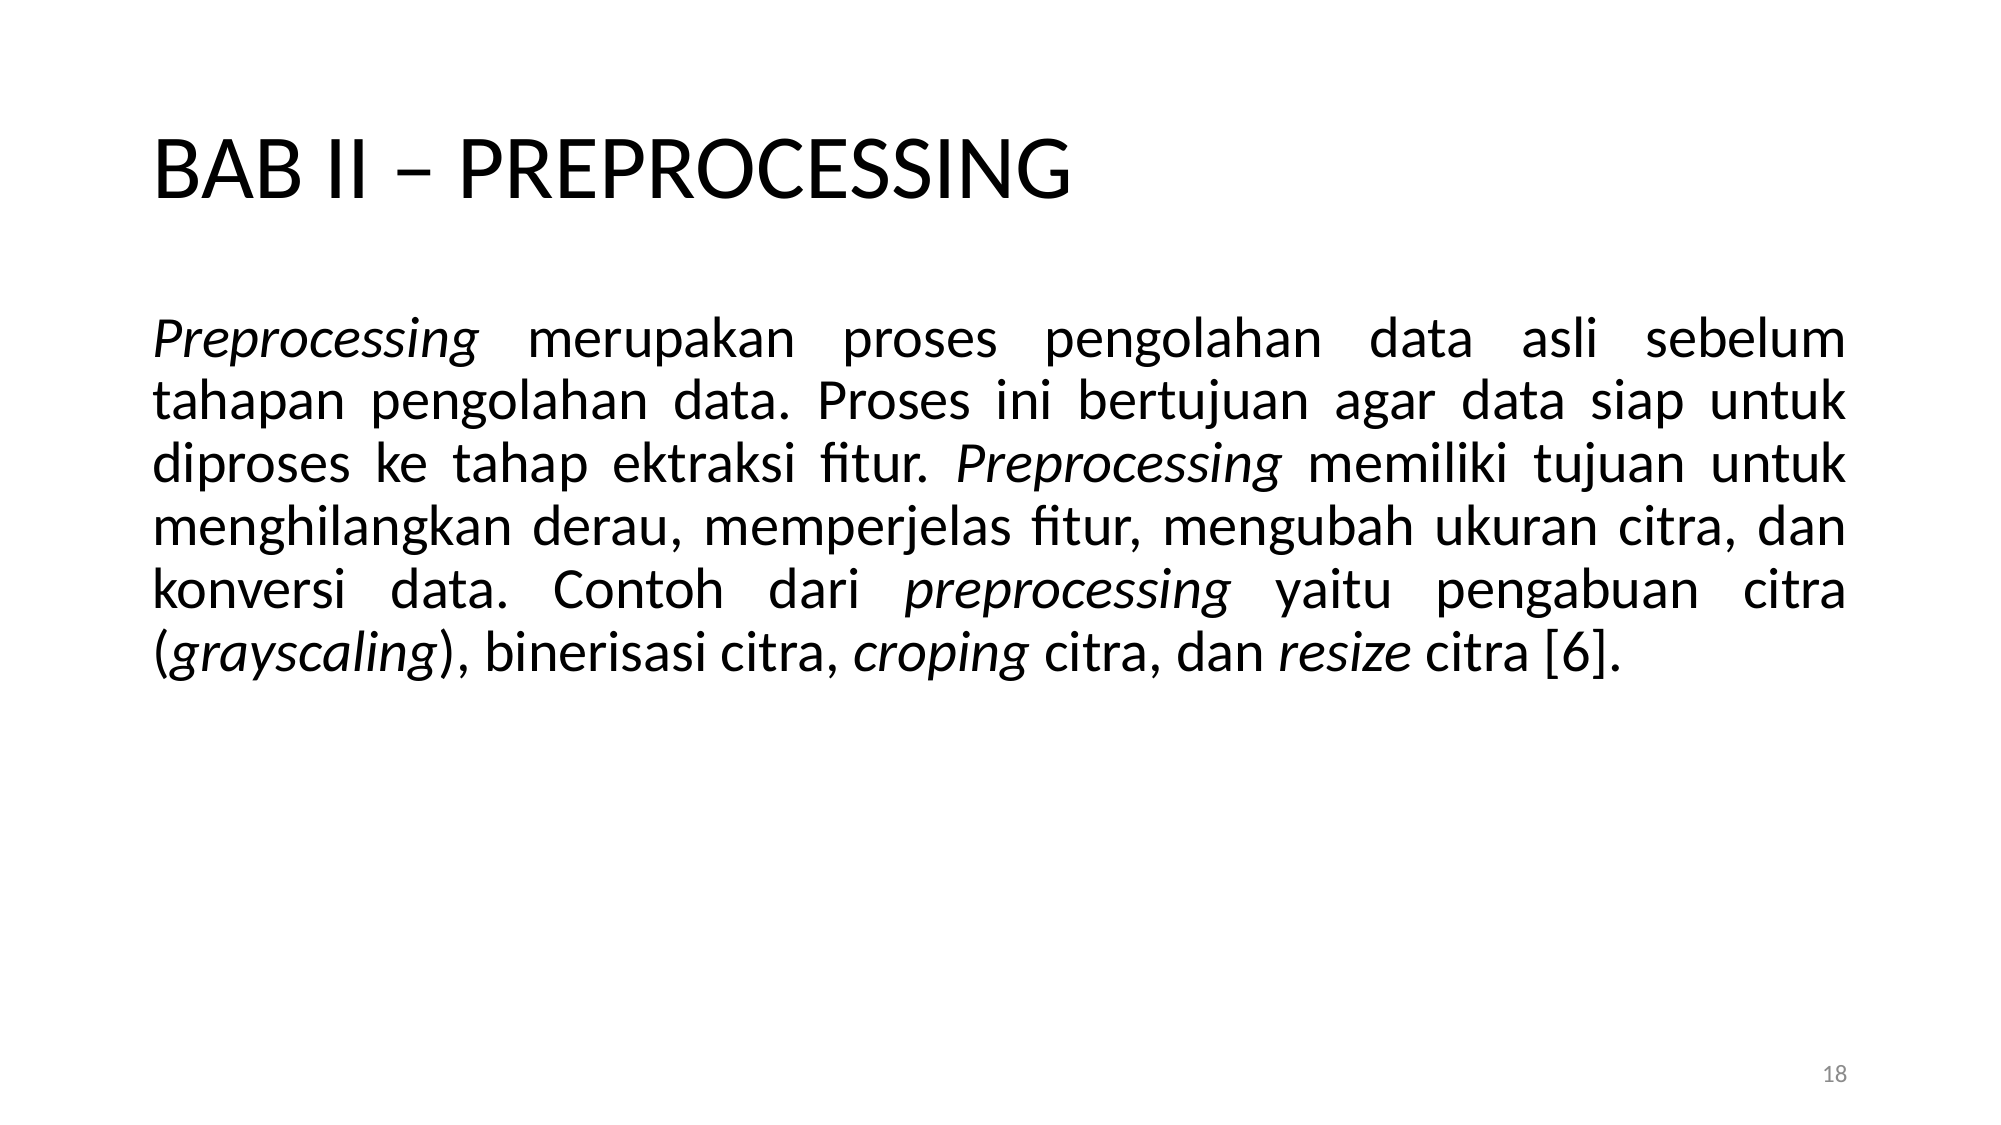

BAB II – PREPROCESSING
Preprocessing merupakan proses pengolahan data asli sebelum tahapan pengolahan data. Proses ini bertujuan agar data siap untuk diproses ke tahap ektraksi ﬁtur. Preprocessing memiliki tujuan untuk menghilangkan derau, memperjelas ﬁtur, mengubah ukuran citra, dan konversi data. Contoh dari preprocessing yaitu pengabuan citra (grayscaling), binerisasi citra, croping citra, dan resize citra [6].
18